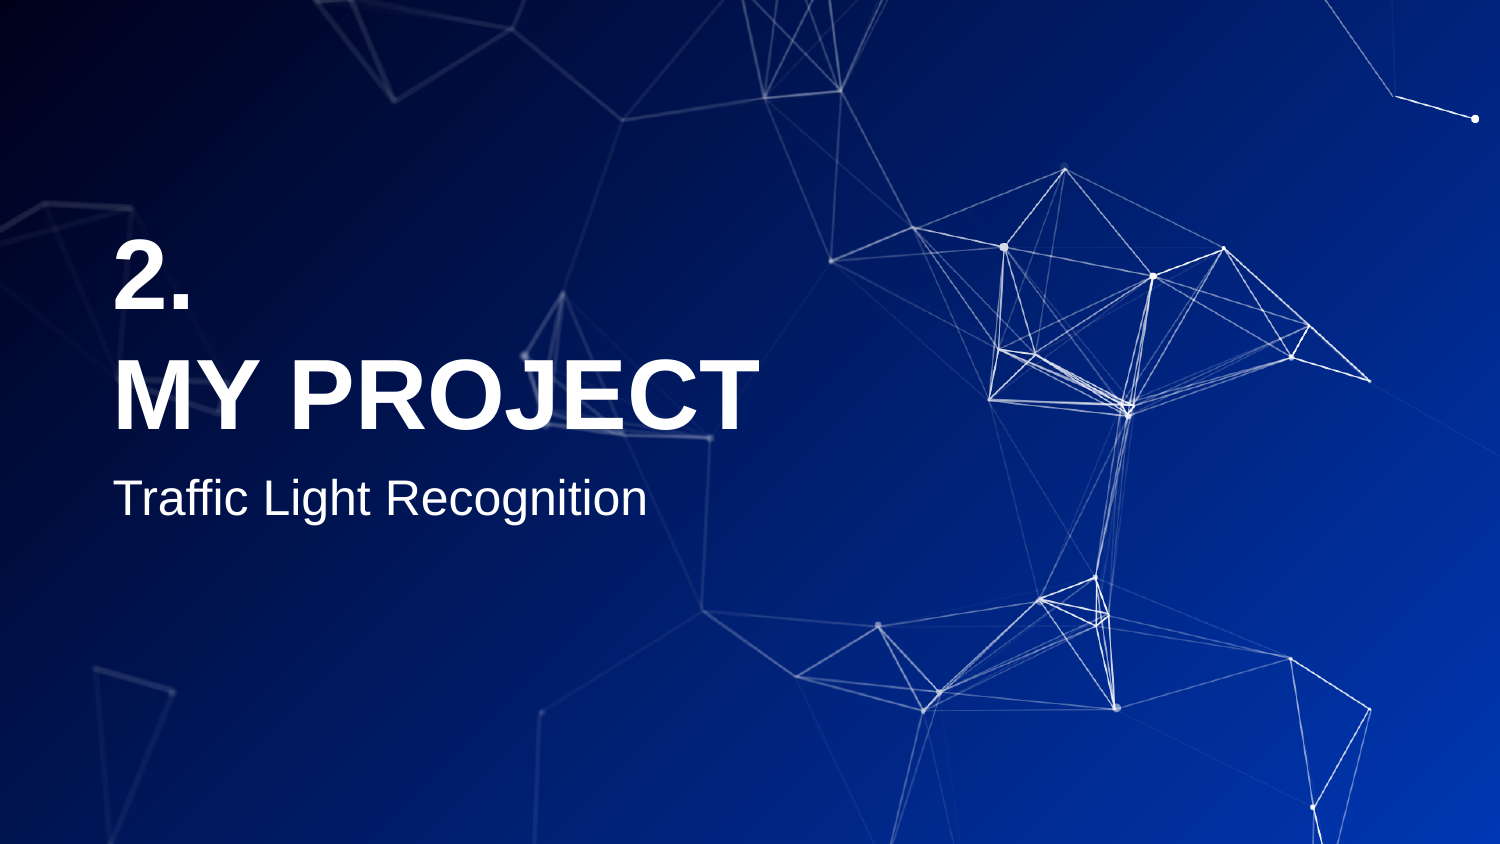

# 2.
MY PROJECT
Traffic Light Recognition